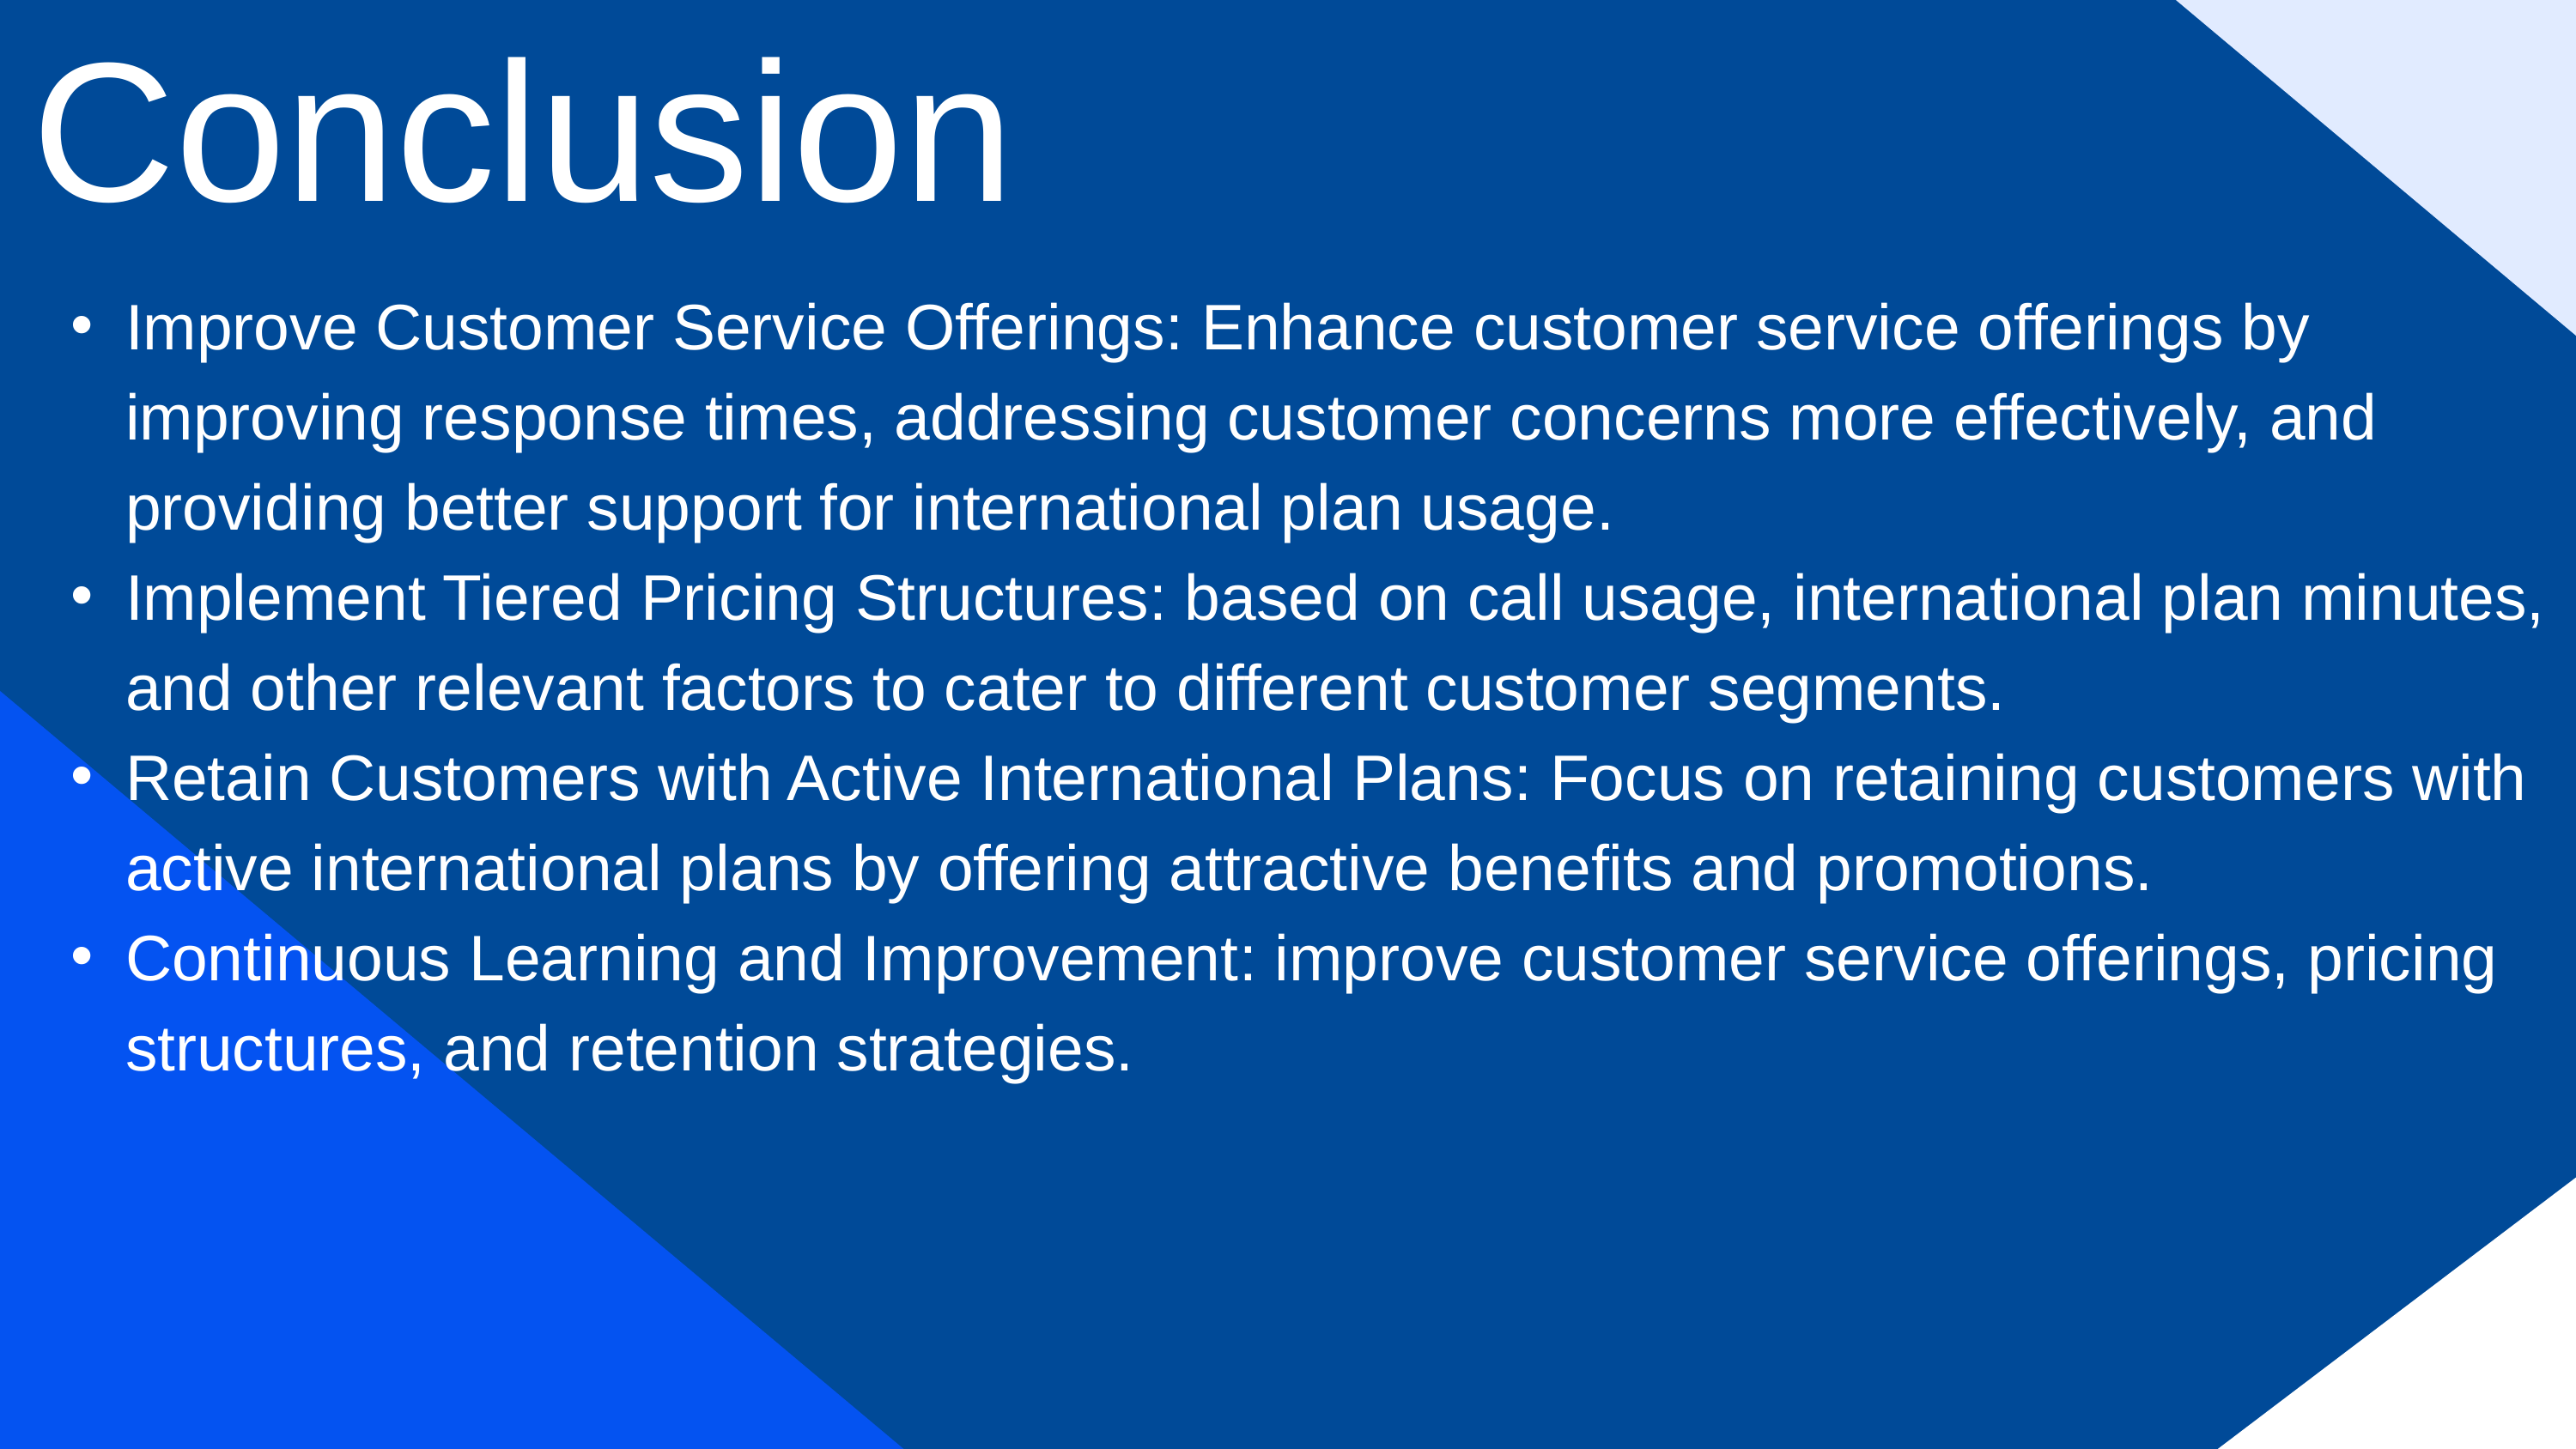

Conclusion

Improve Customer Service Offerings: Enhance customer service offerings by improving response times, addressing customer concerns more effectively, and providing better support for international plan usage.
Implement Tiered Pricing Structures: based on call usage, international plan minutes, and other relevant factors to cater to different customer segments.
Retain Customers with Active International Plans: Focus on retaining customers with active international plans by offering attractive benefits and promotions.
Continuous Learning and Improvement: improve customer service offerings, pricing structures, and retention strategies.